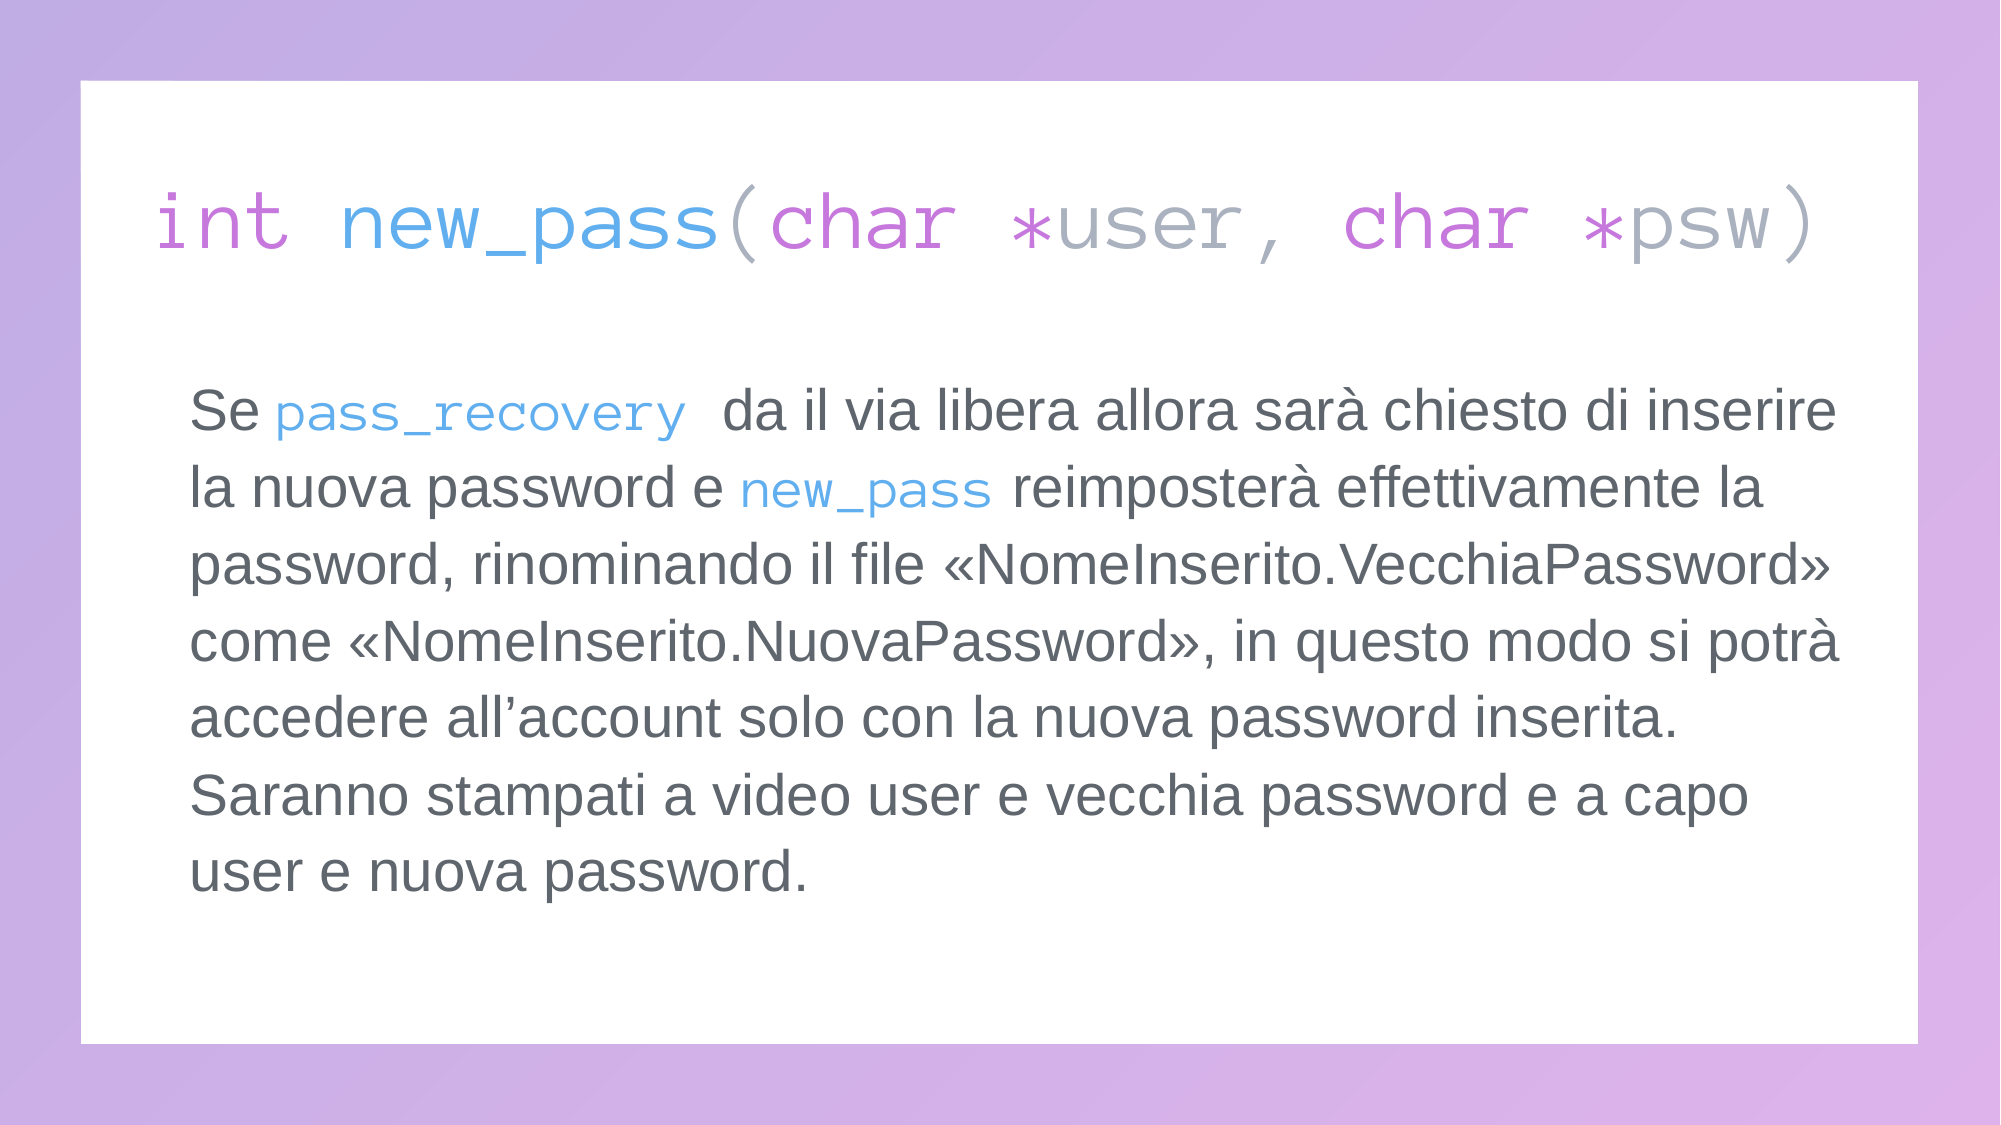

# int new_pass(char *user, char *psw)
Se pass_recovery da il via libera allora sarà chiesto di inserire la nuova password e new_pass reimposterà effettivamente la password, rinominando il file «NomeInserito.VecchiaPassword» come «NomeInserito.NuovaPassword», in questo modo si potrà accedere all’account solo con la nuova password inserita. Saranno stampati a video user e vecchia password e a capo user e nuova password.